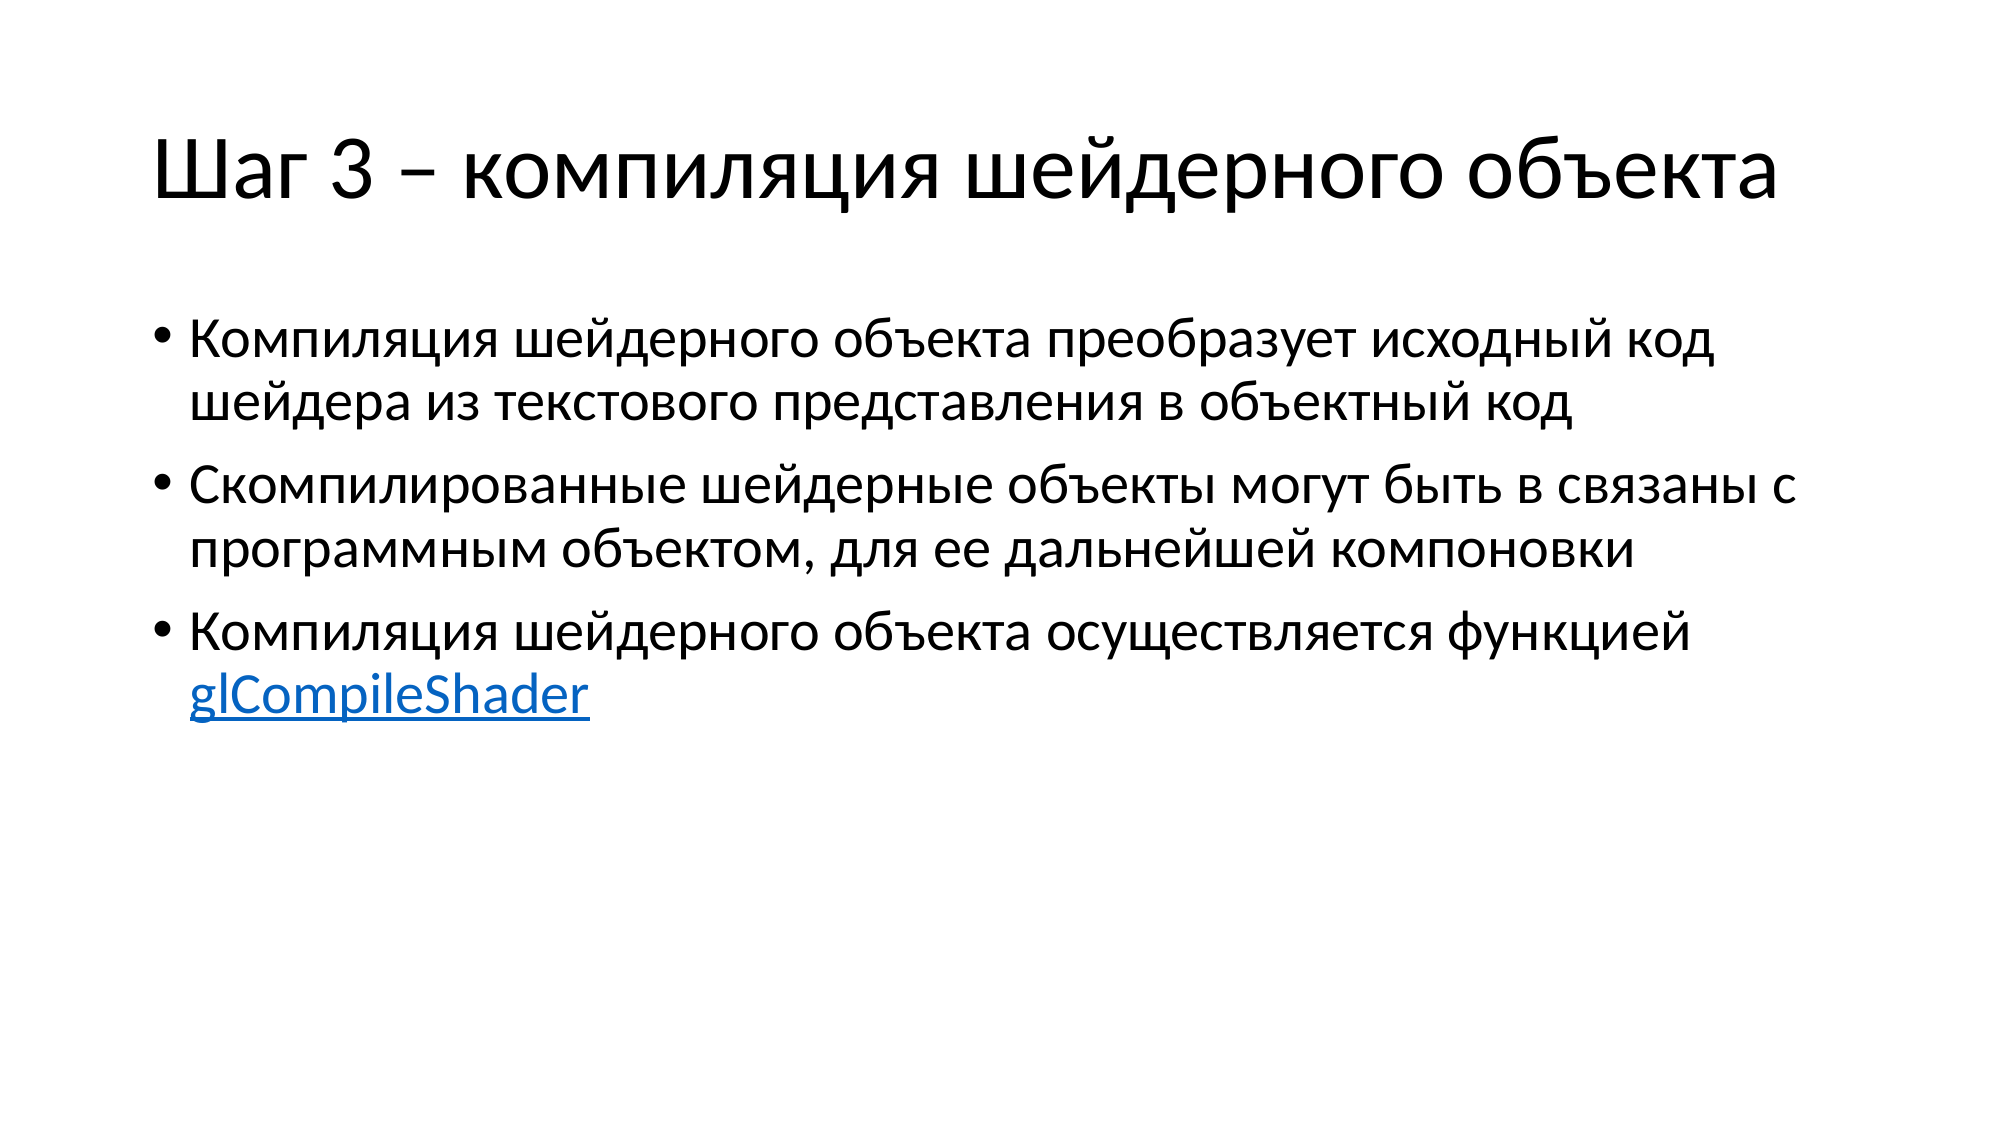

# Шаг 3 – компиляция шейдерного объекта
Компиляция шейдерного объекта преобразует исходный код шейдера из текстового представления в объектный код
Скомпилированные шейдерные объекты могут быть в связаны с программным объектом, для ее дальнейшей компоновки
Компиляция шейдерного объекта осуществляется функцией glCompileShader